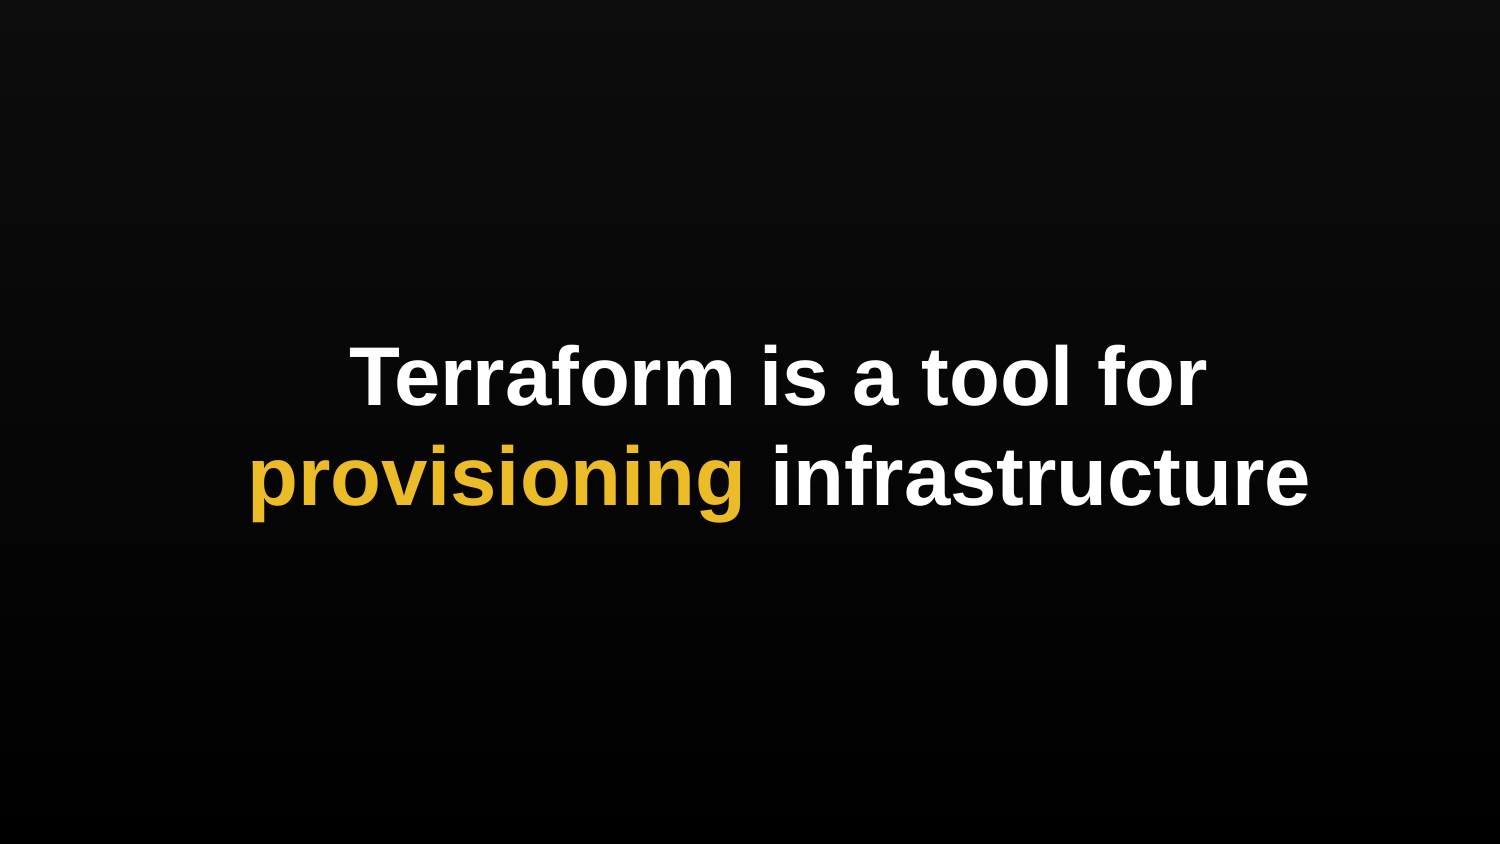

Terraform is a tool for provisioning infrastructure